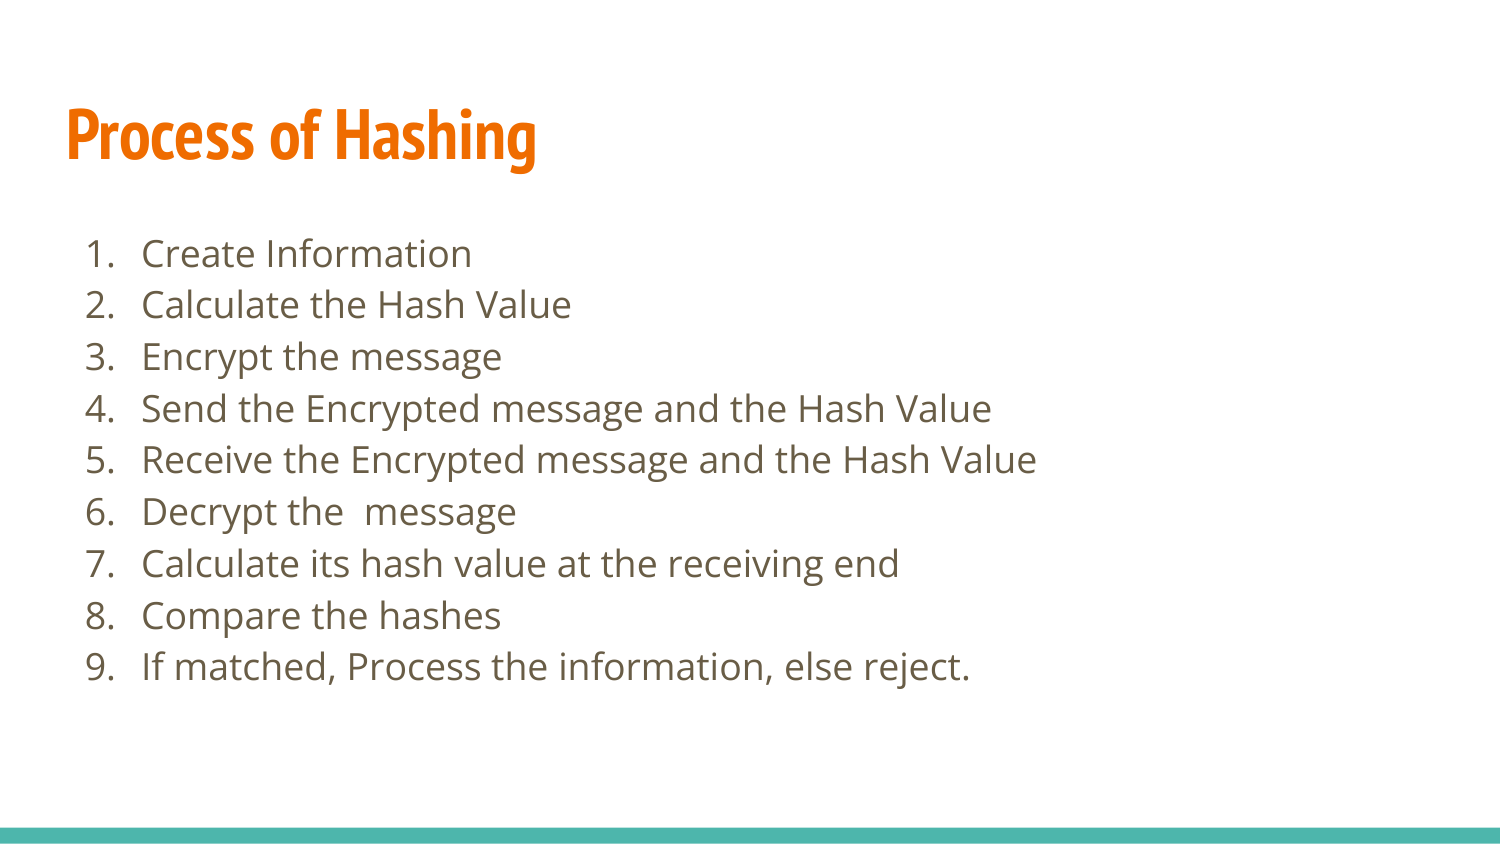

# Process of Hashing
Create Information
Calculate the Hash Value
Encrypt the message
Send the Encrypted message and the Hash Value
Receive the Encrypted message and the Hash Value
Decrypt the  message
Calculate its hash value at the receiving end
Compare the hashes
If matched, Process the information, else reject.